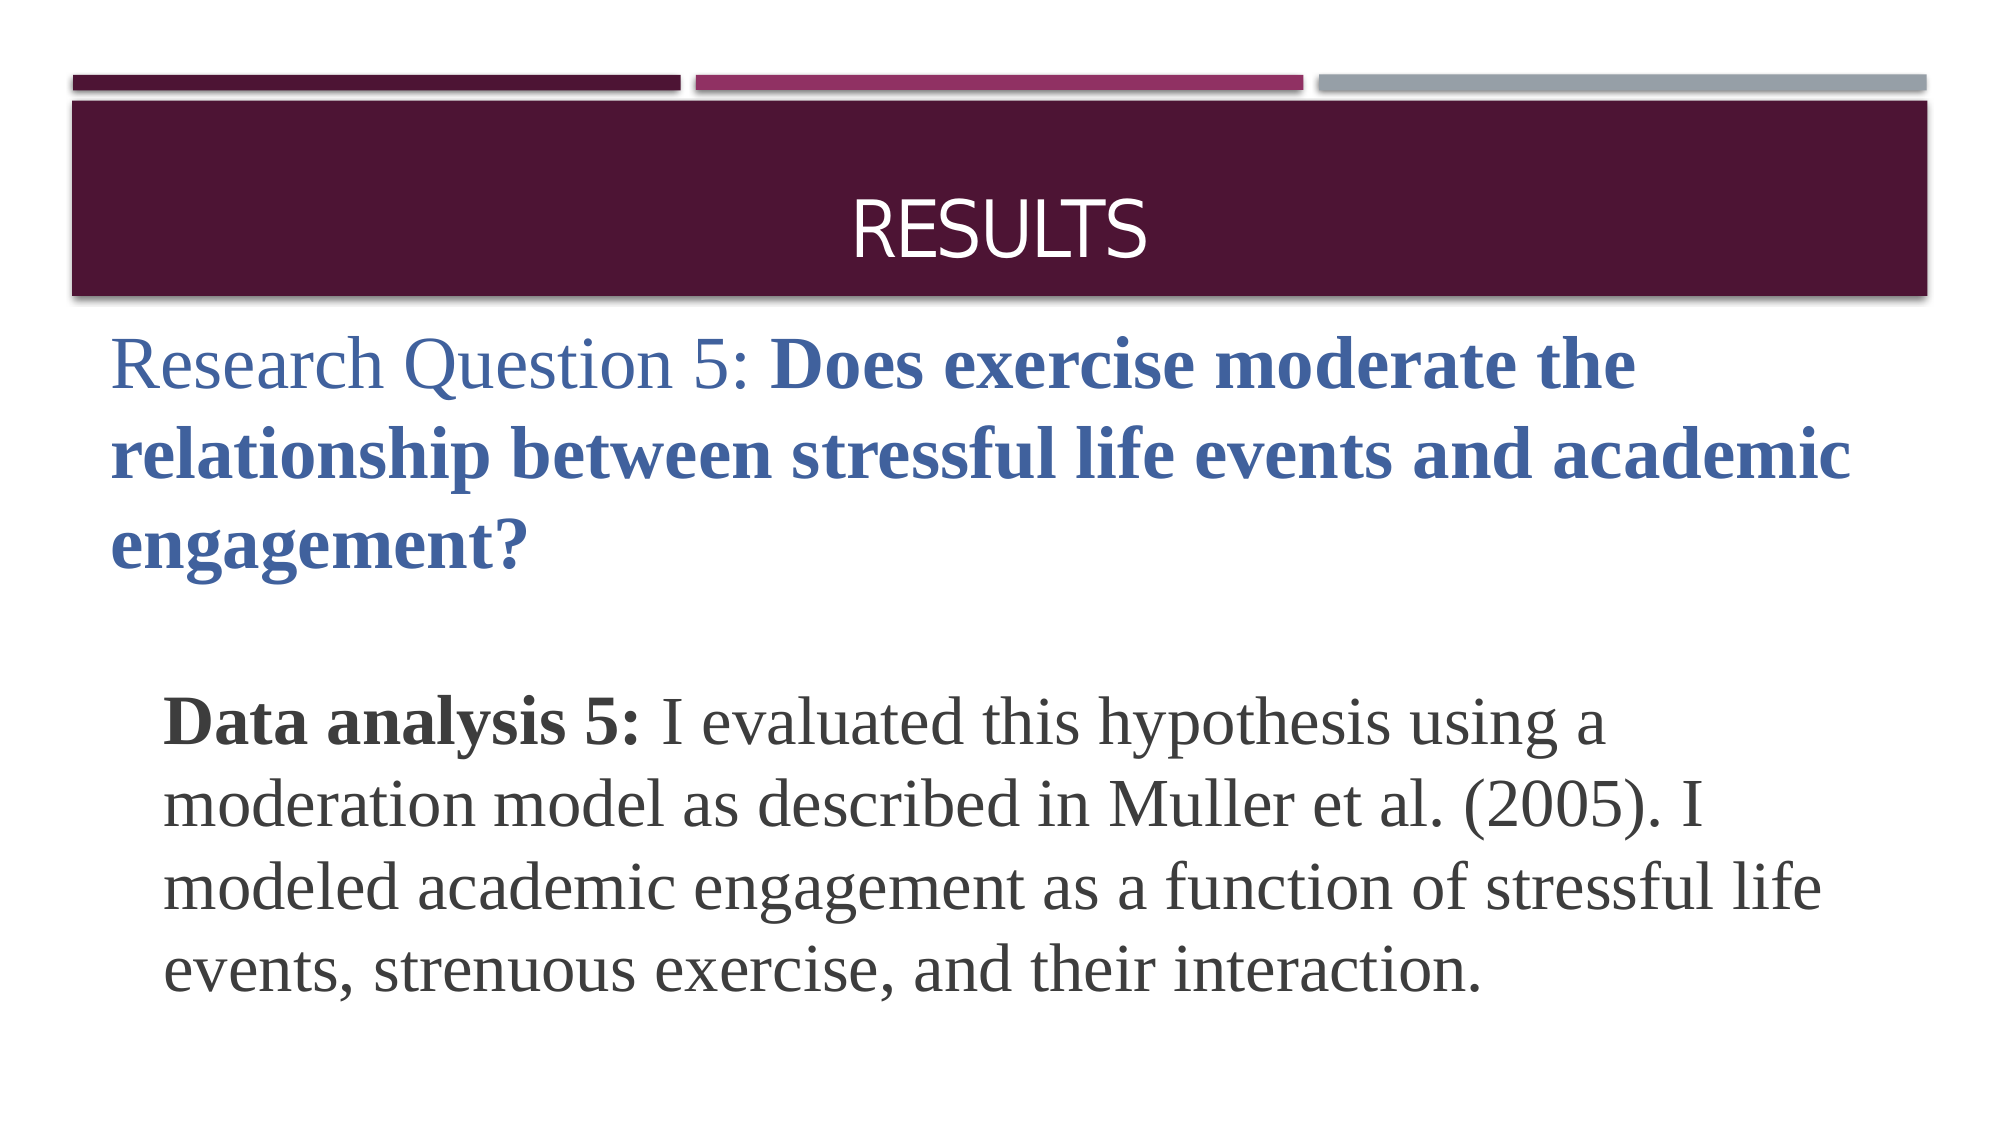

# results
Research Question 5: Does exercise moderate the relationship between stressful life events and academic engagement?

Data analysis 5: I evaluated this hypothesis using a moderation model as described in Muller et al. (2005). I modeled academic engagement as a function of stressful life events, strenuous exercise, and their interaction.